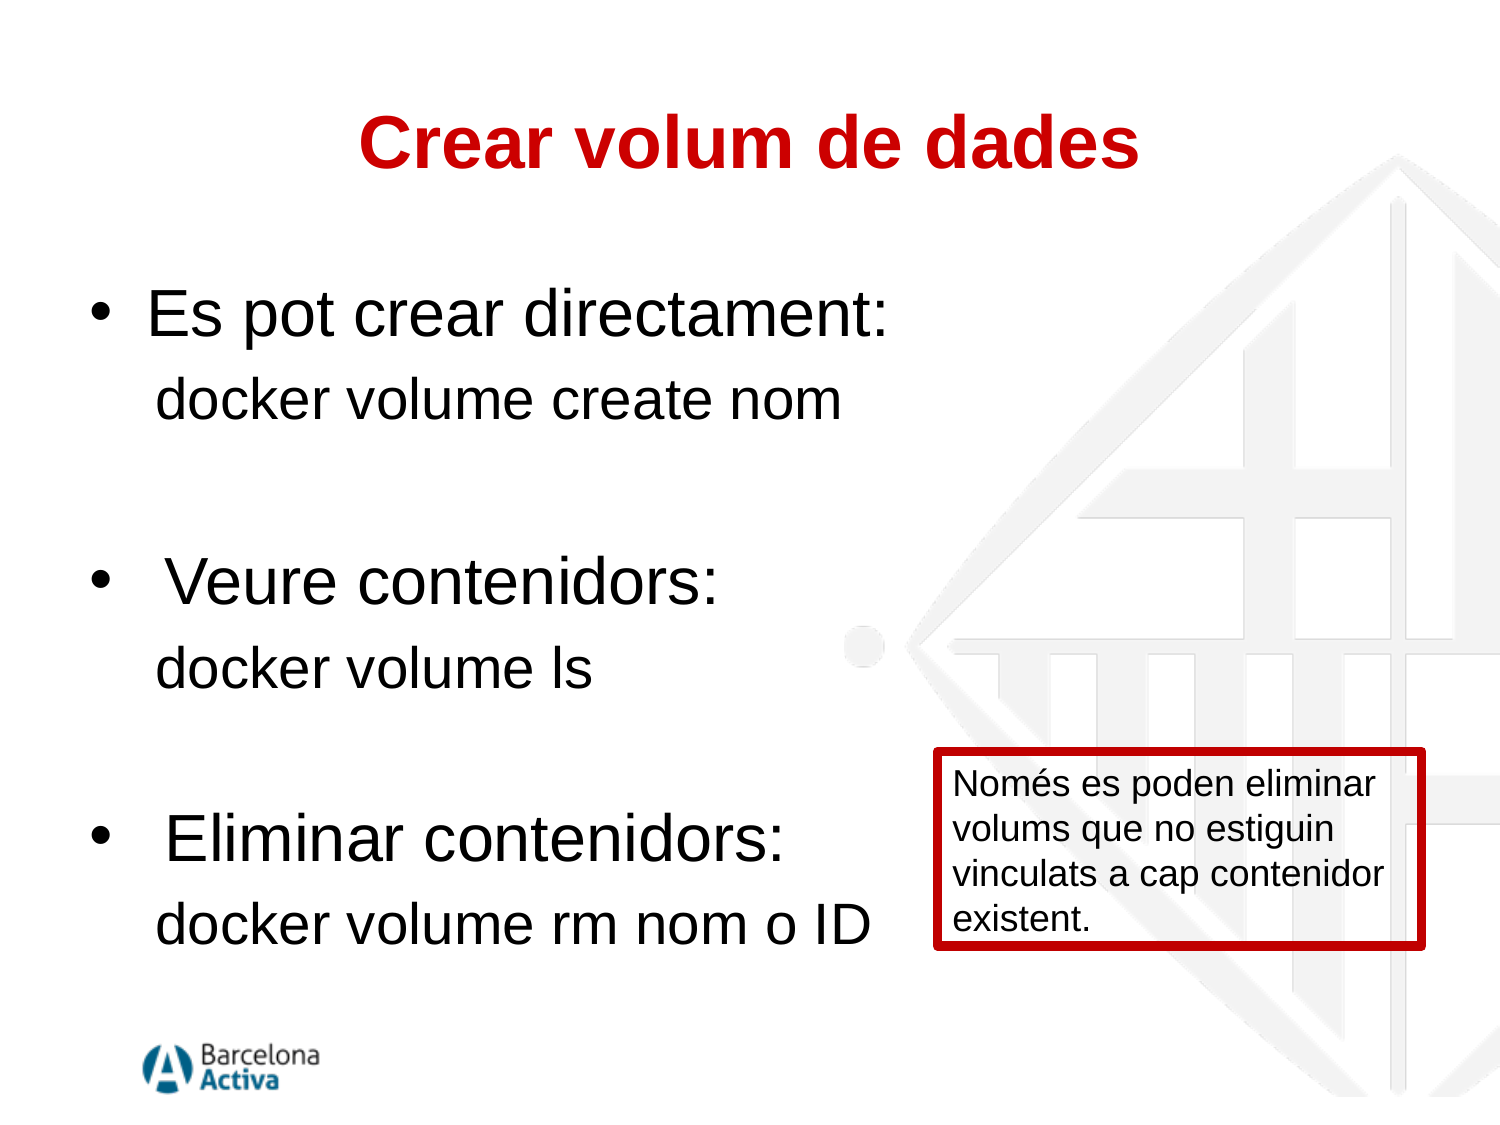

# Crear volum de dades
Es pot crear directament:
docker volume create nom

Veure contenidors:
docker volume ls

Eliminar contenidors:
docker volume rm nom o ID

Només es poden eliminar volums que no estiguin vinculats a cap contenidor existent.